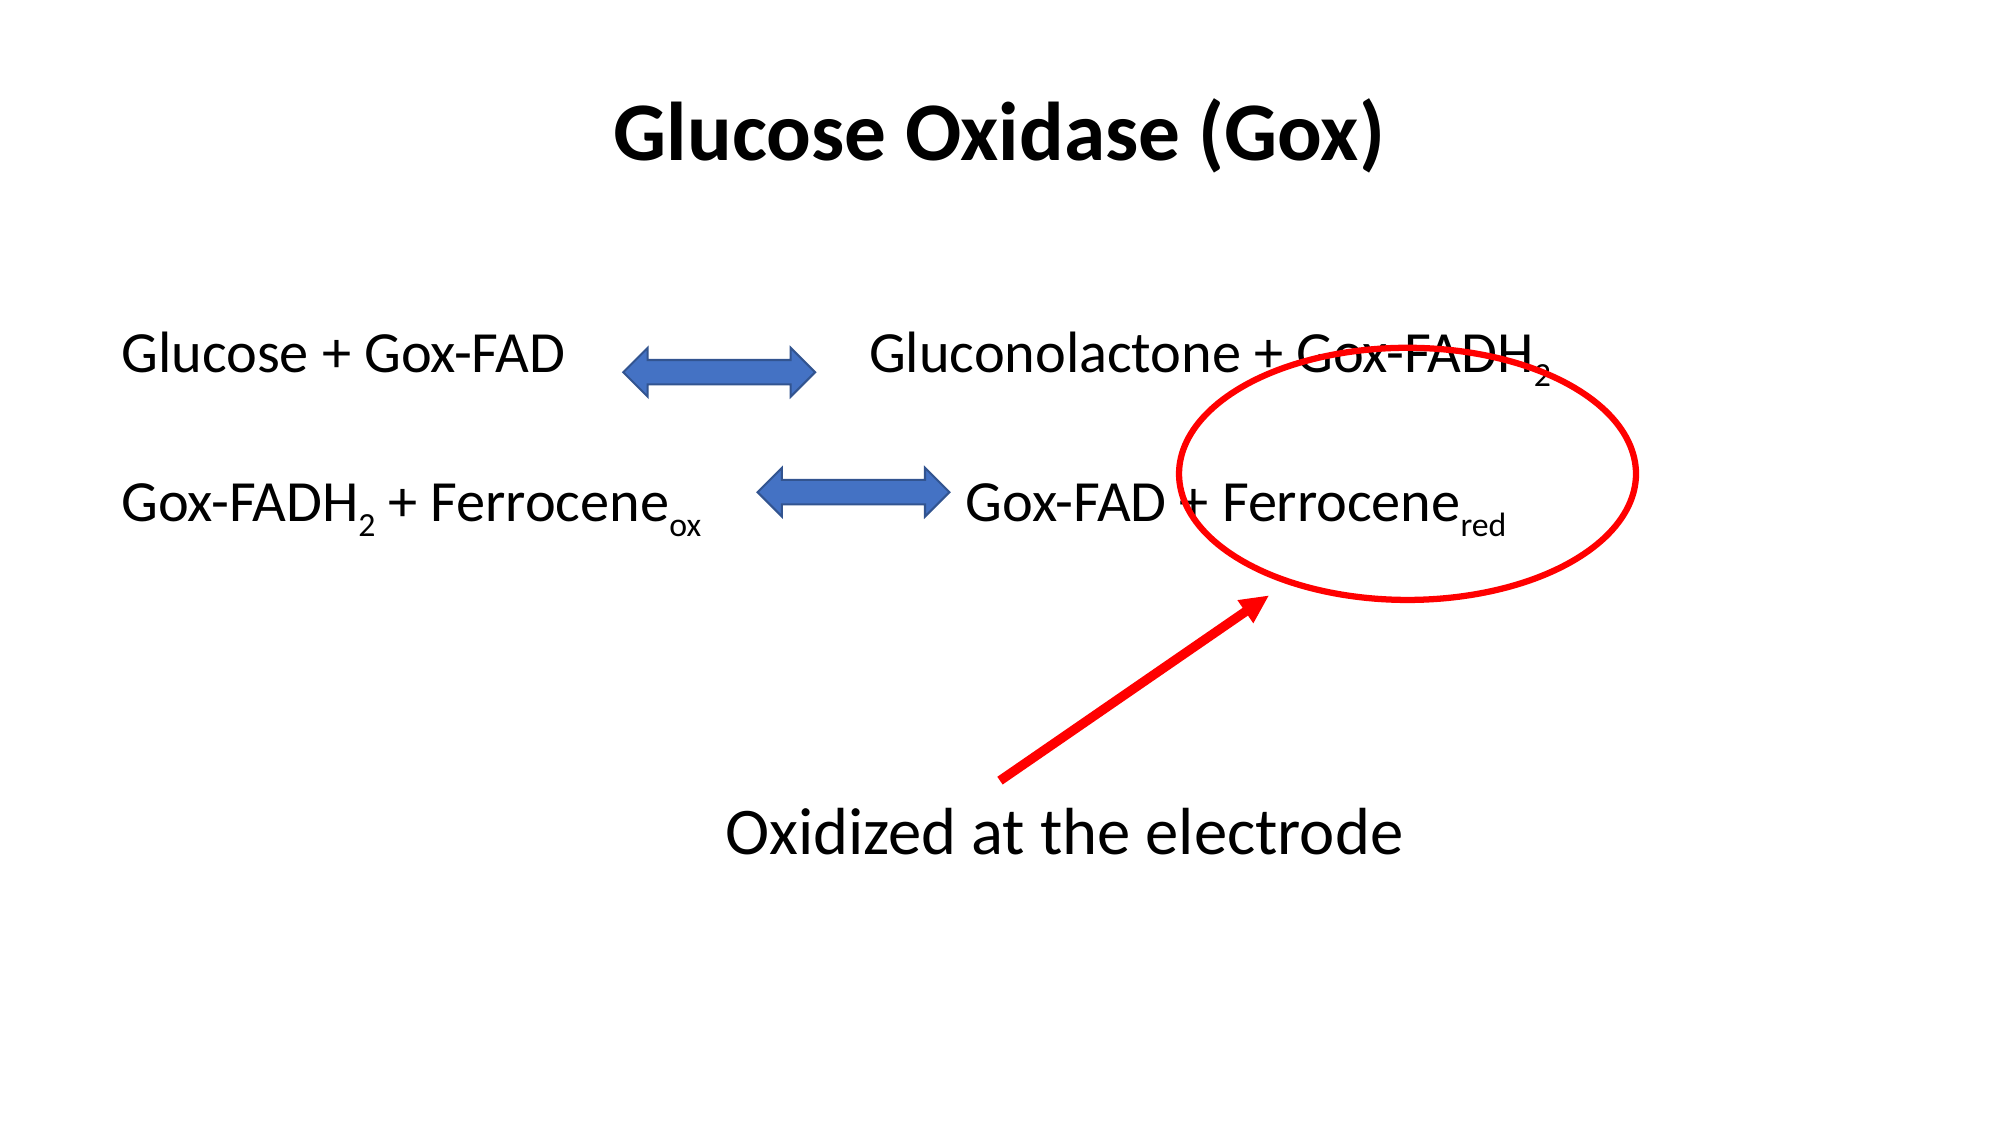

# Glucose Oxidase (Gox)

Glucose + Gox-FAD                       Gluconolactone + Gox-FADH2

Gox-FADH2 + Ferroceneox                    Gox-FAD + Ferrocenered

Oxidized at the electrode